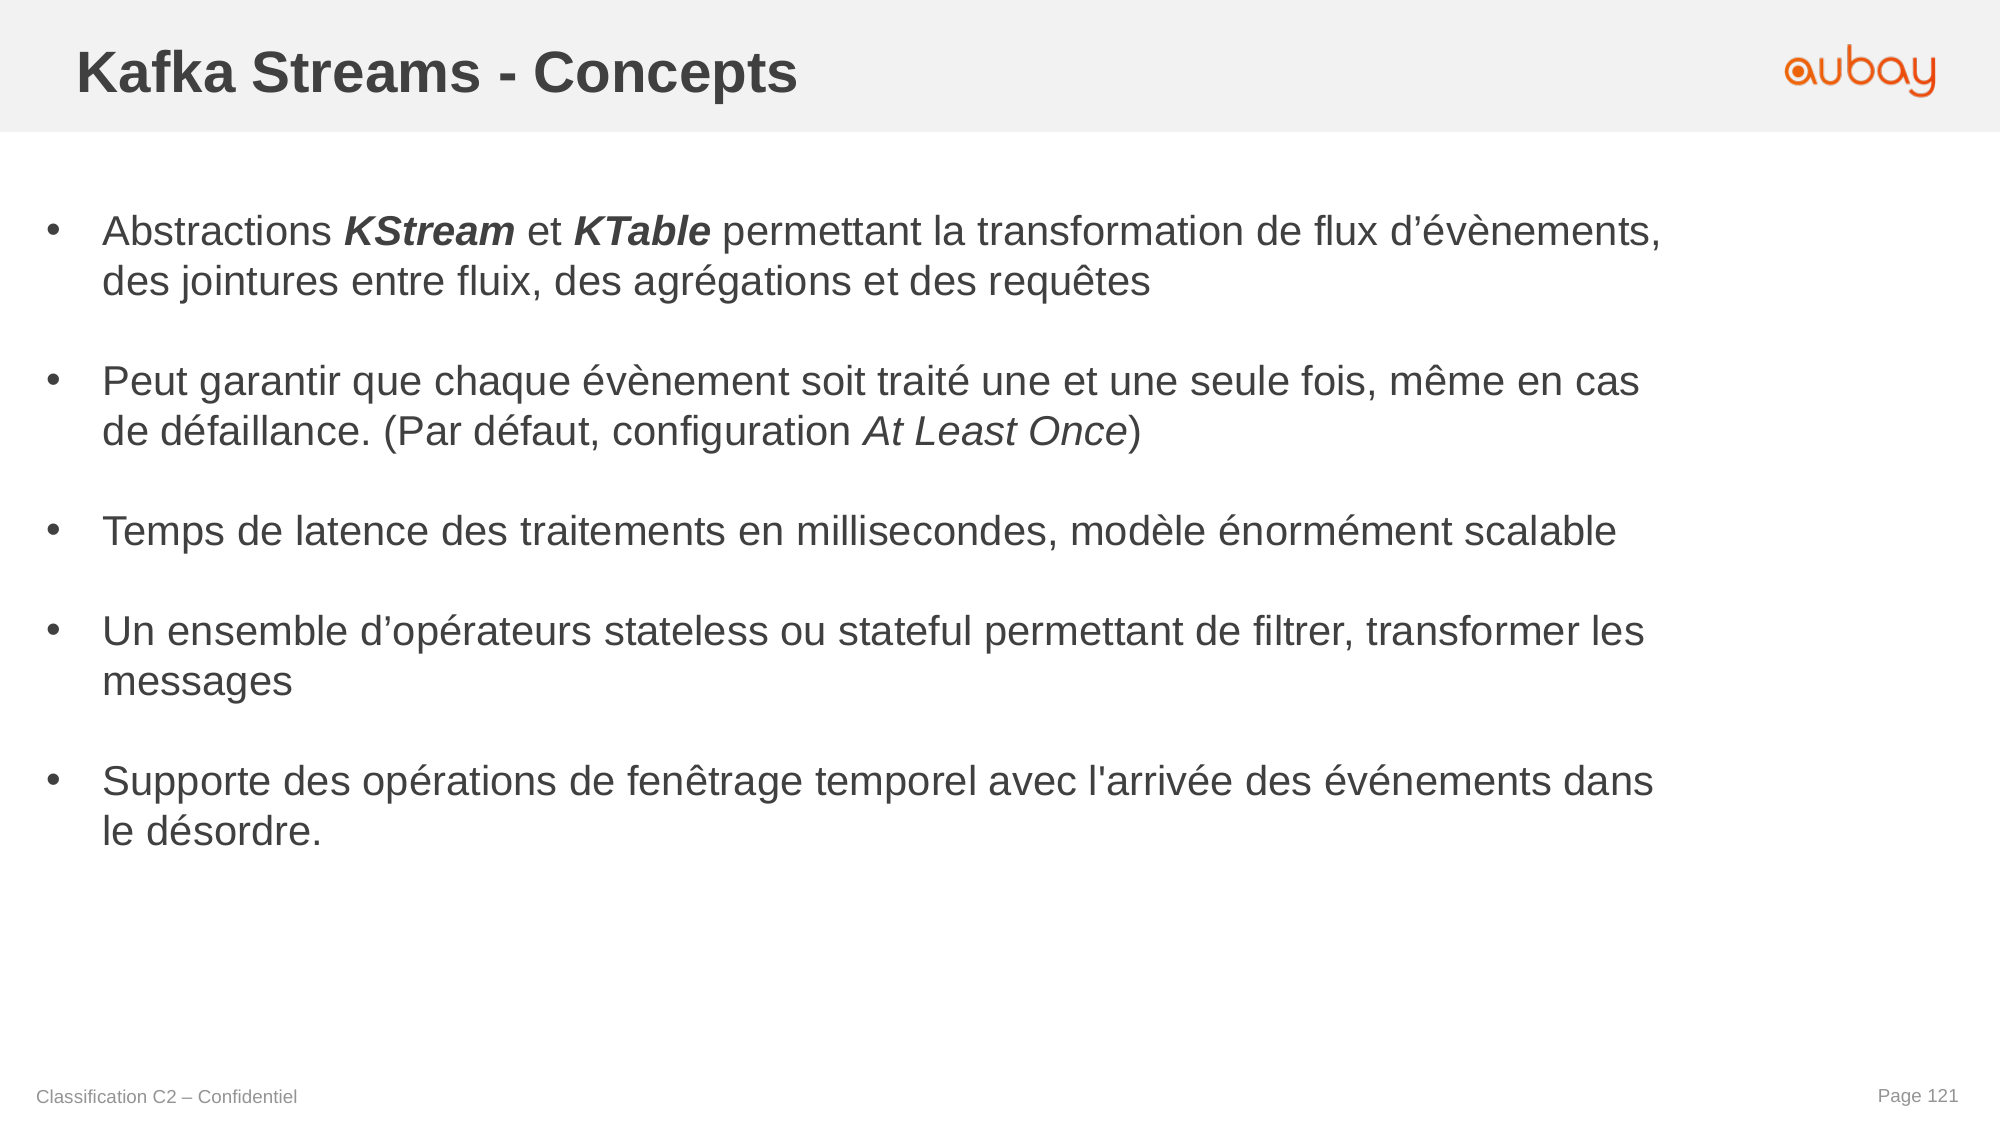

Kafka Streams - Concepts

Abstractions KStream et KTable permettant la transformation de flux d’évènements, des jointures entre fluix, des agrégations et des requêtes

Peut garantir que chaque évènement soit traité une et une seule fois, même en cas de défaillance. (Par défaut, configuration At Least Once)

Temps de latence des traitements en millisecondes, modèle énormément scalable

Un ensemble d’opérateurs stateless ou stateful permettant de filtrer, transformer les messages

Supporte des opérations de fenêtrage temporel avec l'arrivée des événements dans le désordre.